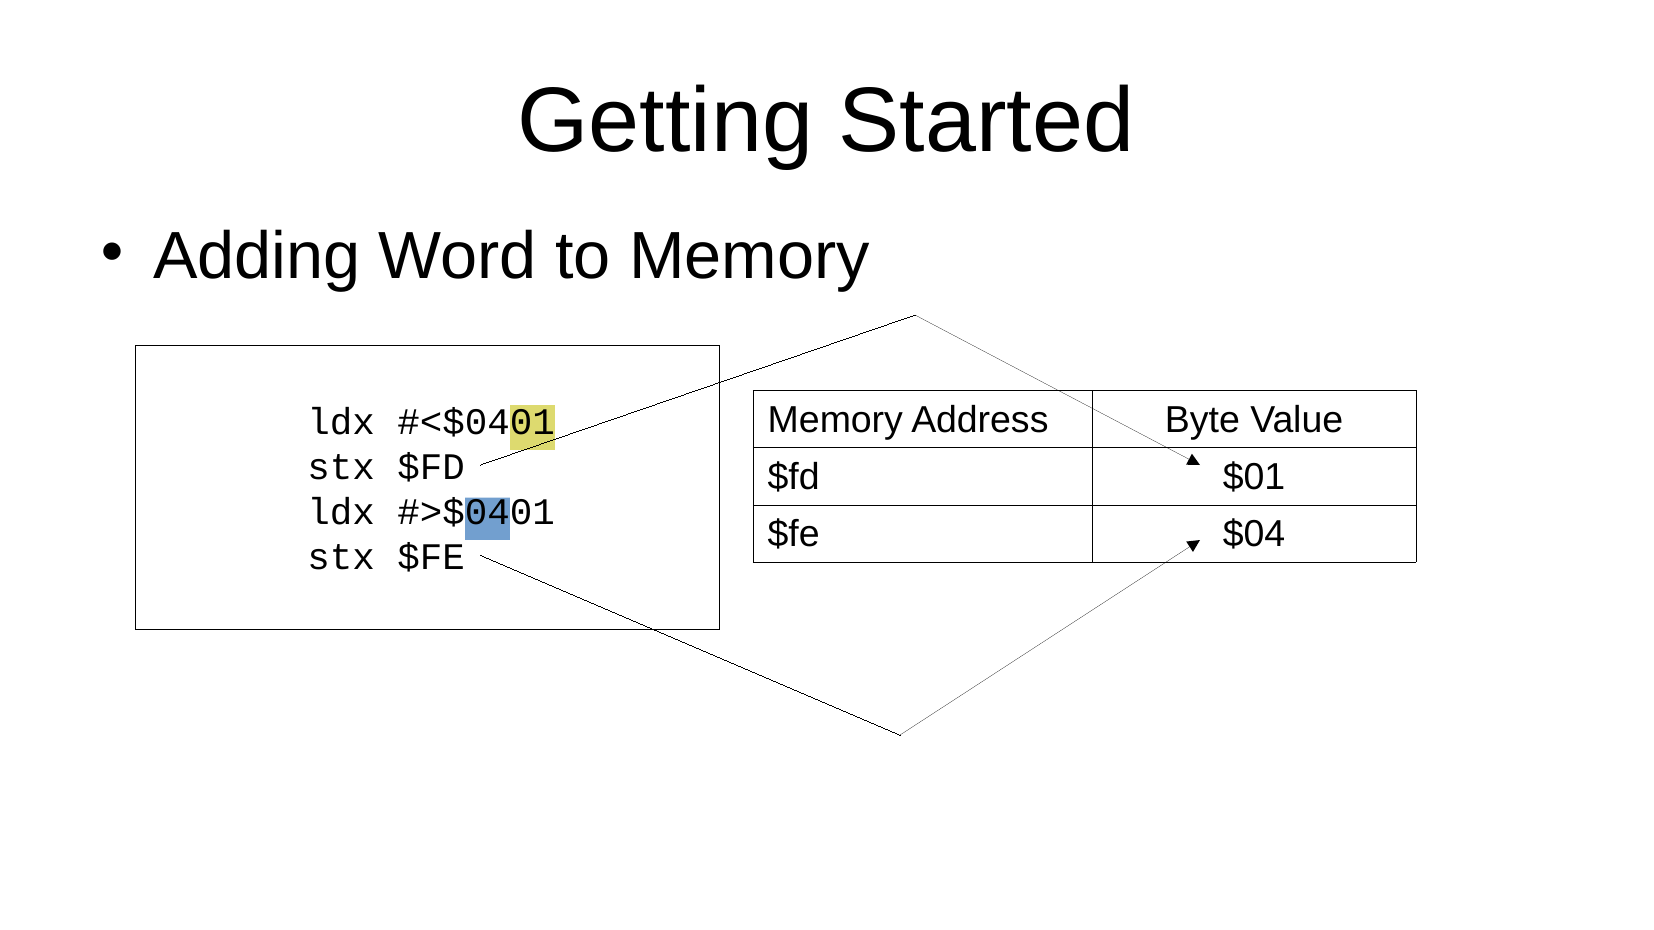

Getting Started
Adding Word to Memory

       ldx #<$0401
       stx $FD
       ldx #>$0401
       stx $FE

| Memory Address | Byte Value |
| --- | --- |
| $fd | $01 |
| $fe | $04 |